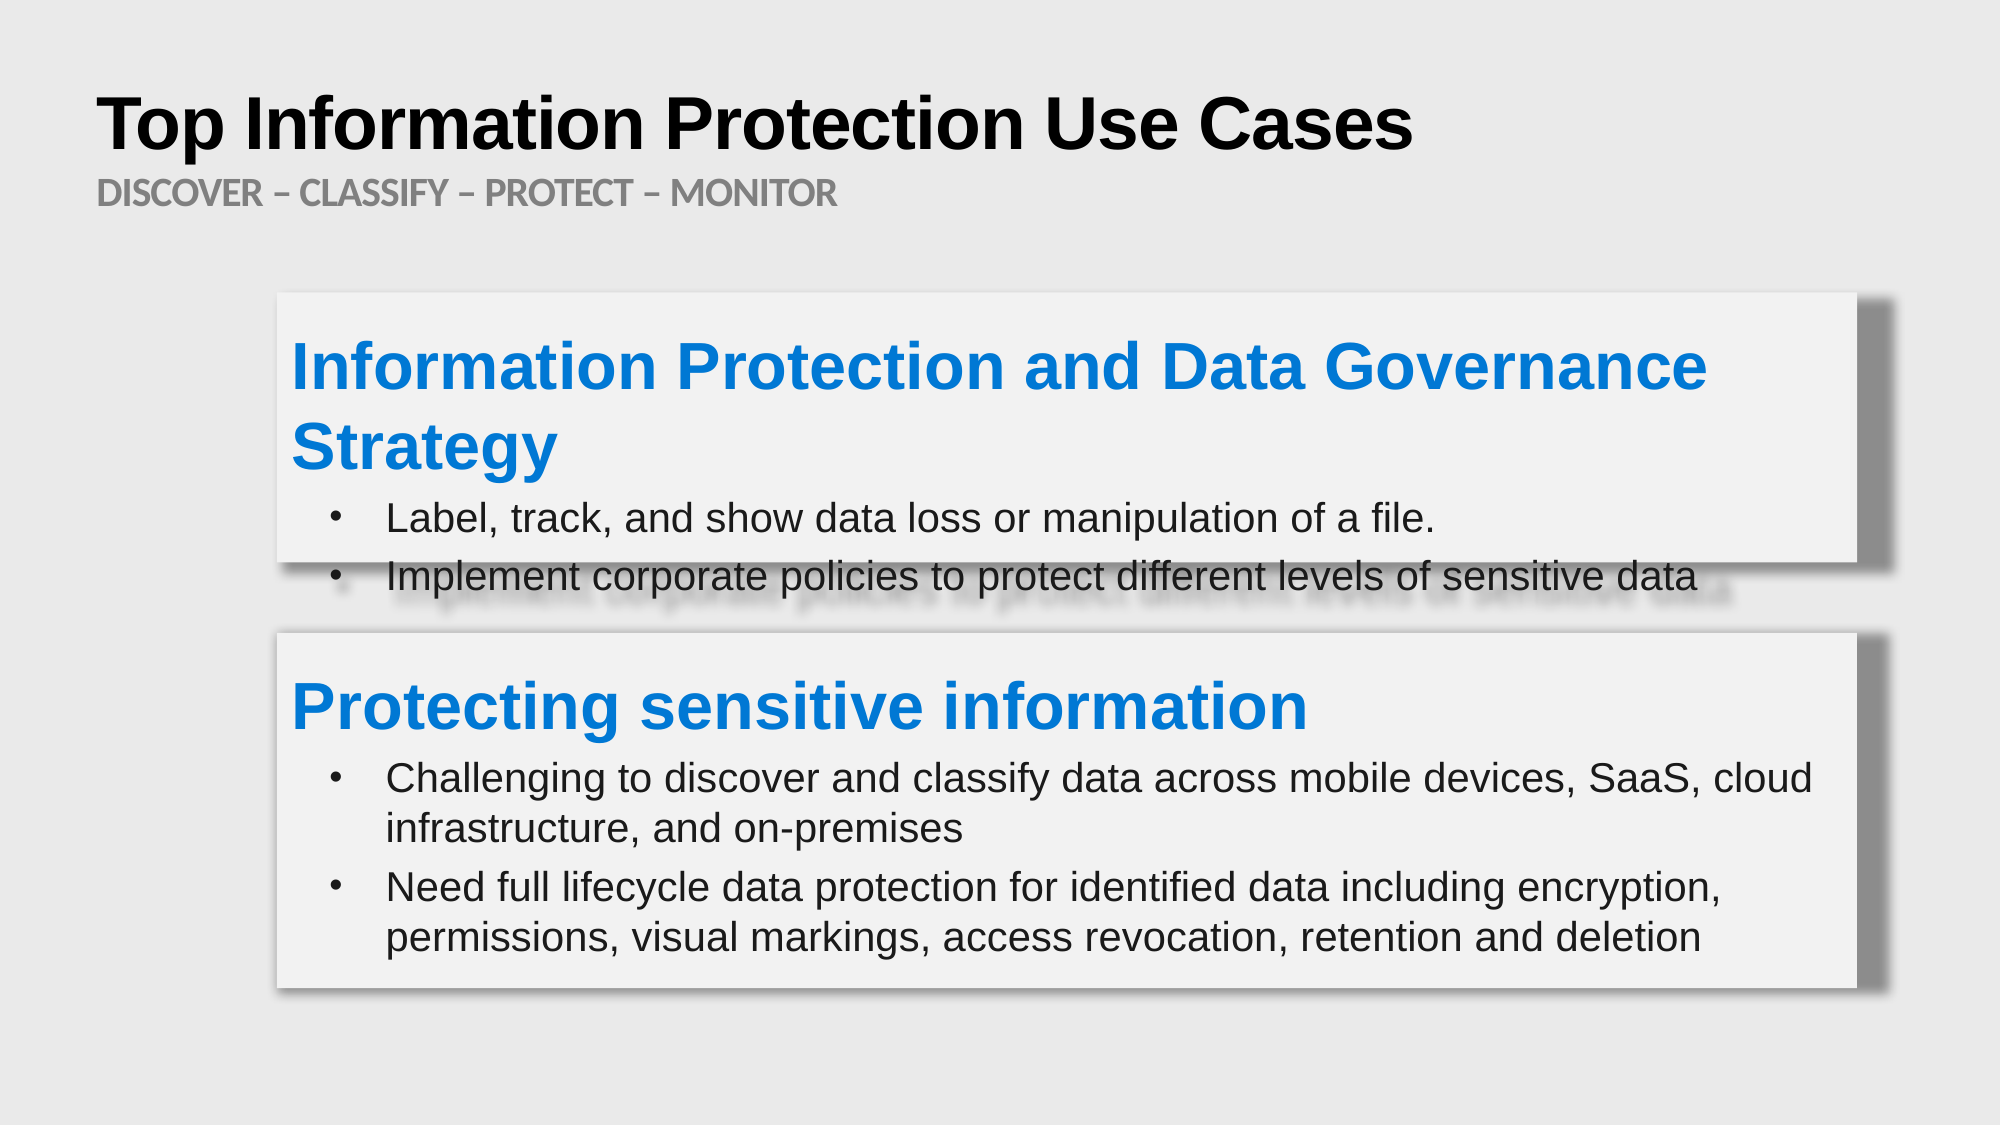

# Top Information Protection Use Cases DISCOVER – CLASSIFY – PROTECT – MONITOR
Information Protection and Data Governance Strategy
Label, track, and show data loss or manipulation of a file.
Implement corporate policies to protect different levels of sensitive data
Protecting sensitive information
Challenging to discover and classify data across mobile devices, SaaS, cloud infrastructure, and on-premises
Need full lifecycle data protection for identified data including encryption, permissions, visual markings, access revocation, retention and deletion